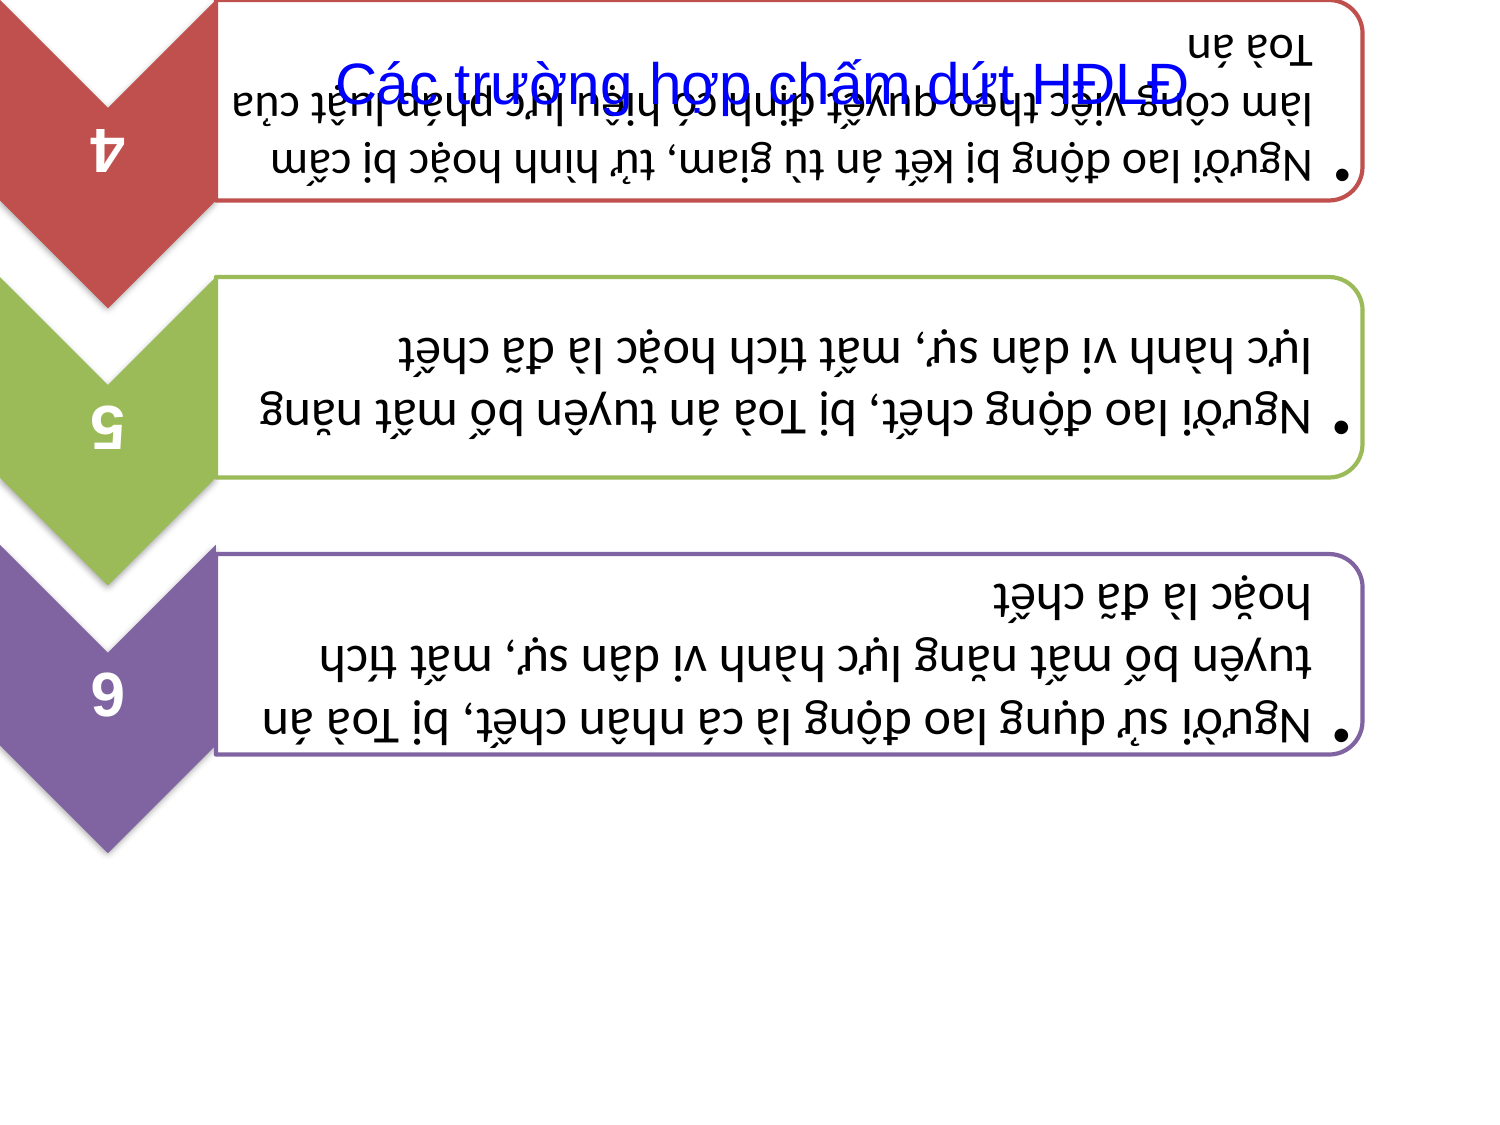

Các trường hợp chấm dứt HĐLĐ
4
Người lao động bị kết án tù giam, tử hình hoặc bị cấm làm công việc theo quyết định có hiệu lực pháp luật của Toà án
5
Người lao động chết, bị Toà án tuyên bố mất năng lực hành vi dân sự, mất tích hoặc là đã chết
6
Người sử dụng lao động là cá nhân chết, bị Toà án tuyên bố mất năng lực hành vi dân sự, mất tích hoặc là đã chết